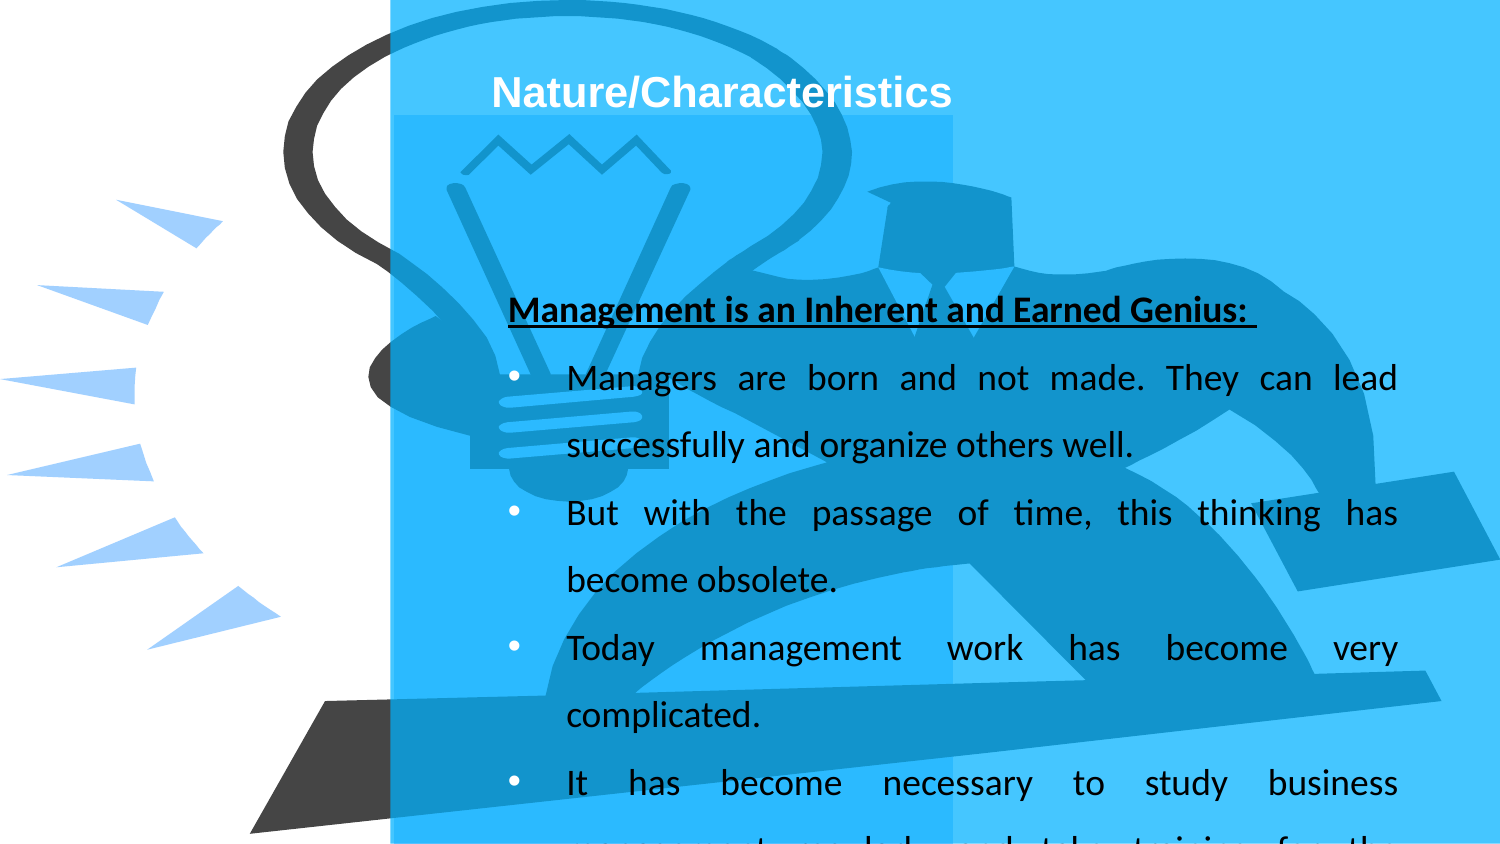

# Nature/Characteristics
Management is an Inherent and Earned Genius:
Managers are born and not made. They can lead successfully and organize others well.
But with the passage of time, this thinking has become obsolete.
Today management work has become very complicated.
It has become necessary to study business management regularly and take training for the successful working.